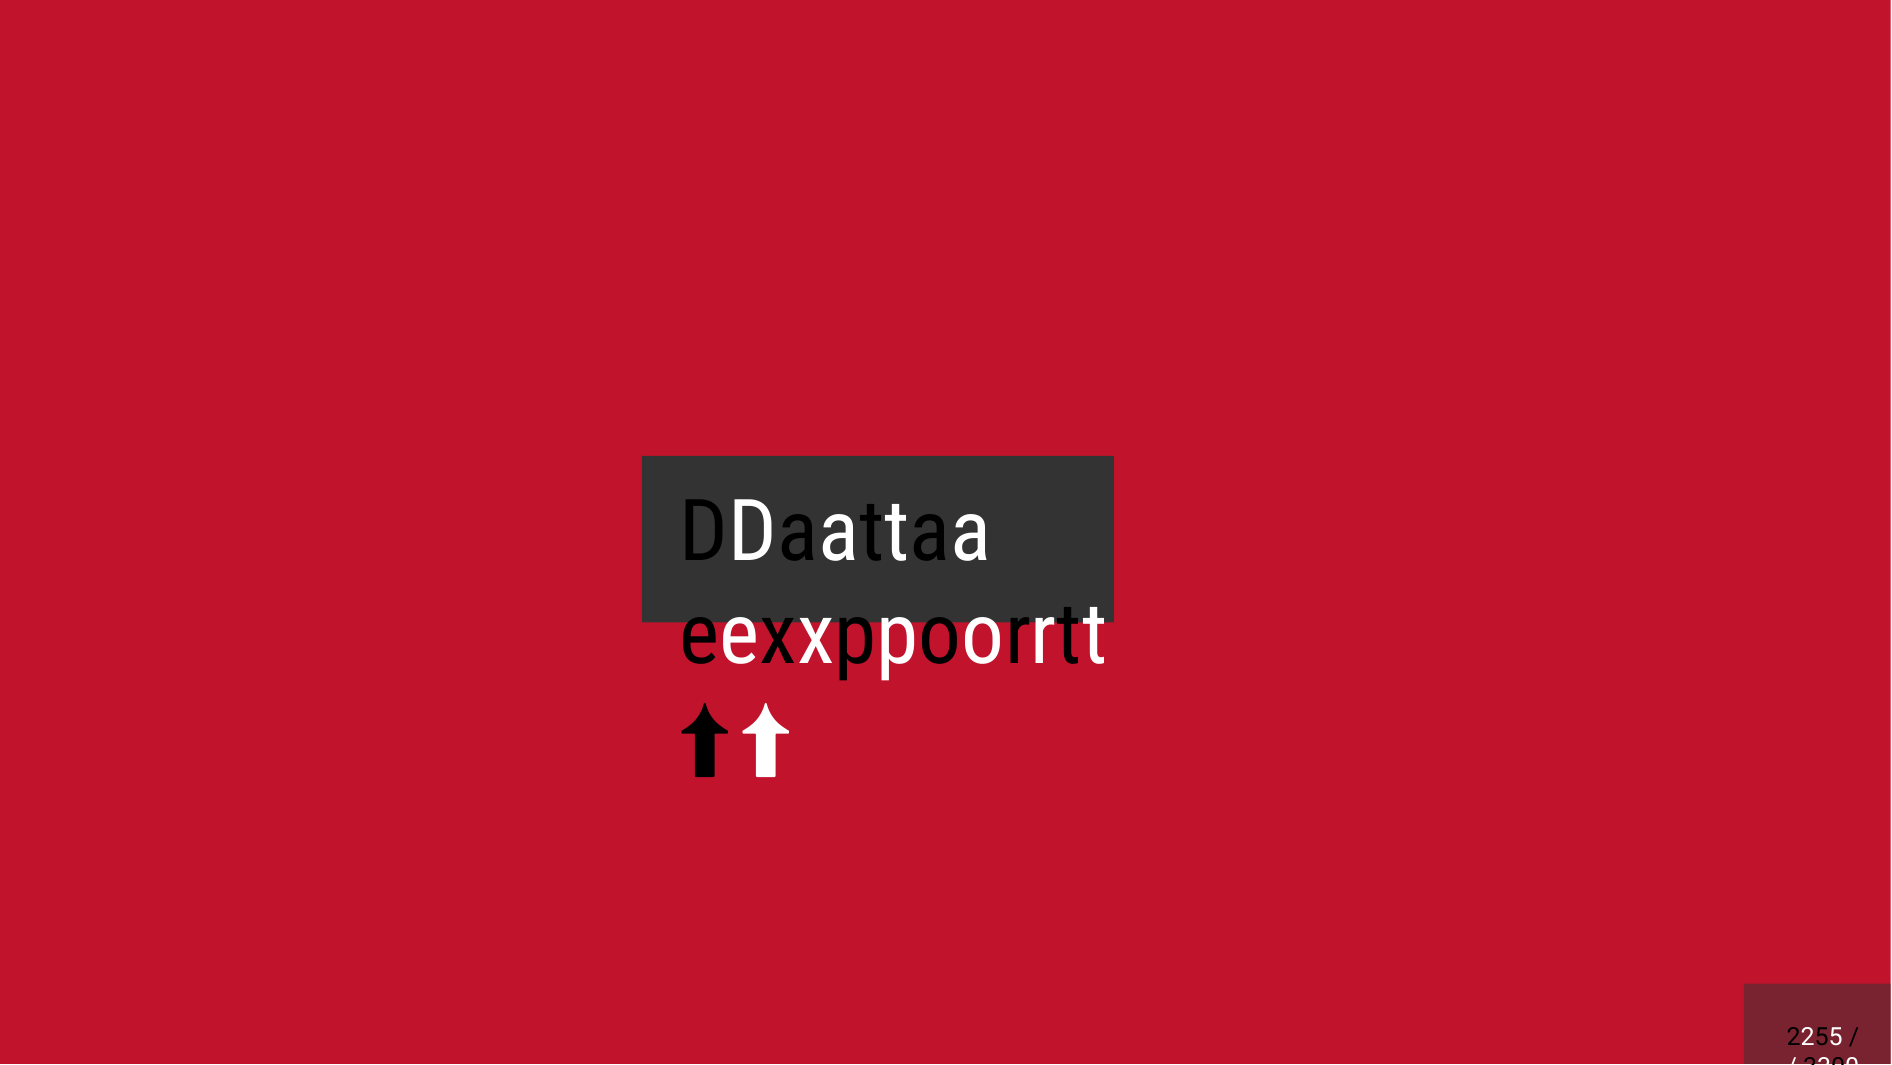

# DDaattaa eexxppoorrtt ⬆⬆

2255 // 3300